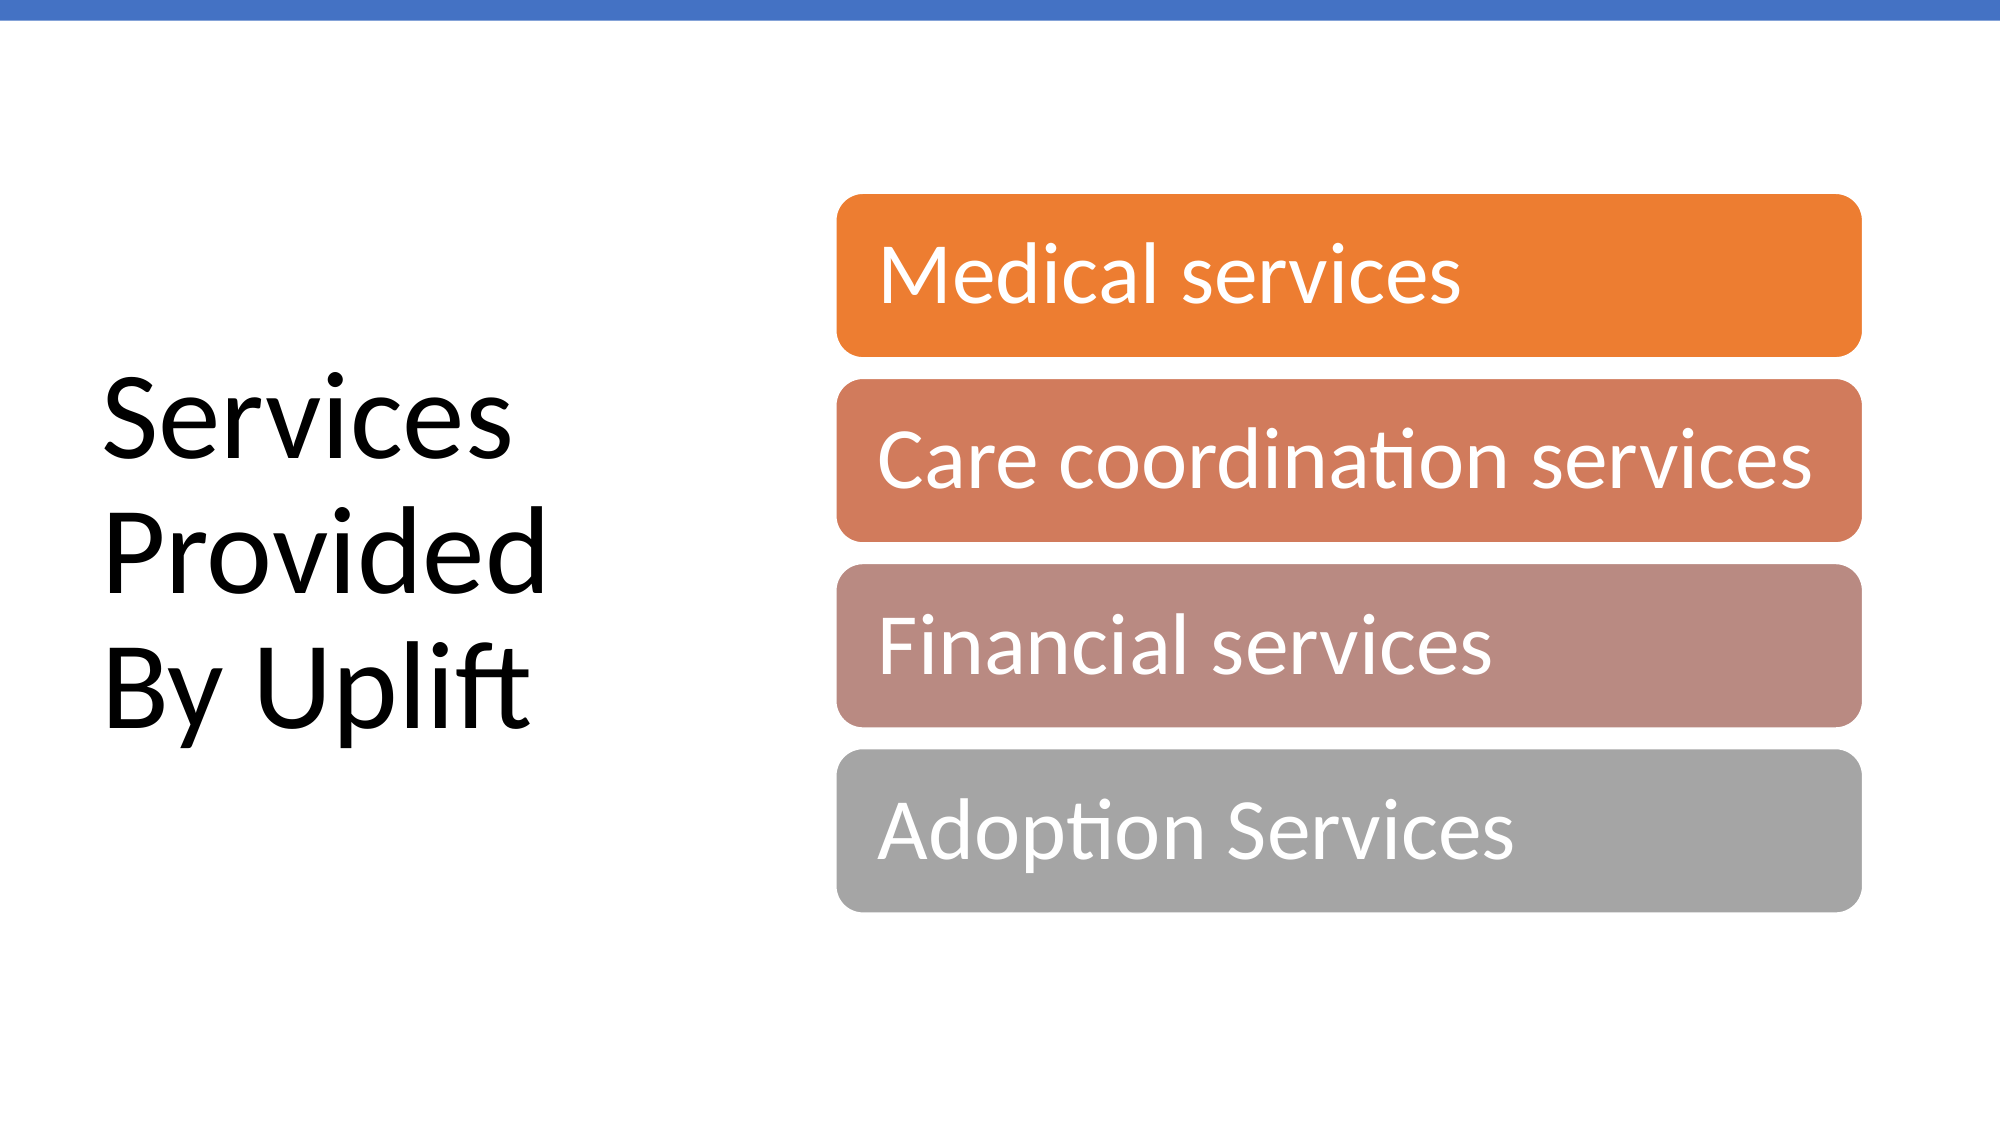

# Services Provided By Uplift
Medical services
Care coordination services
Financial services
Adoption Services